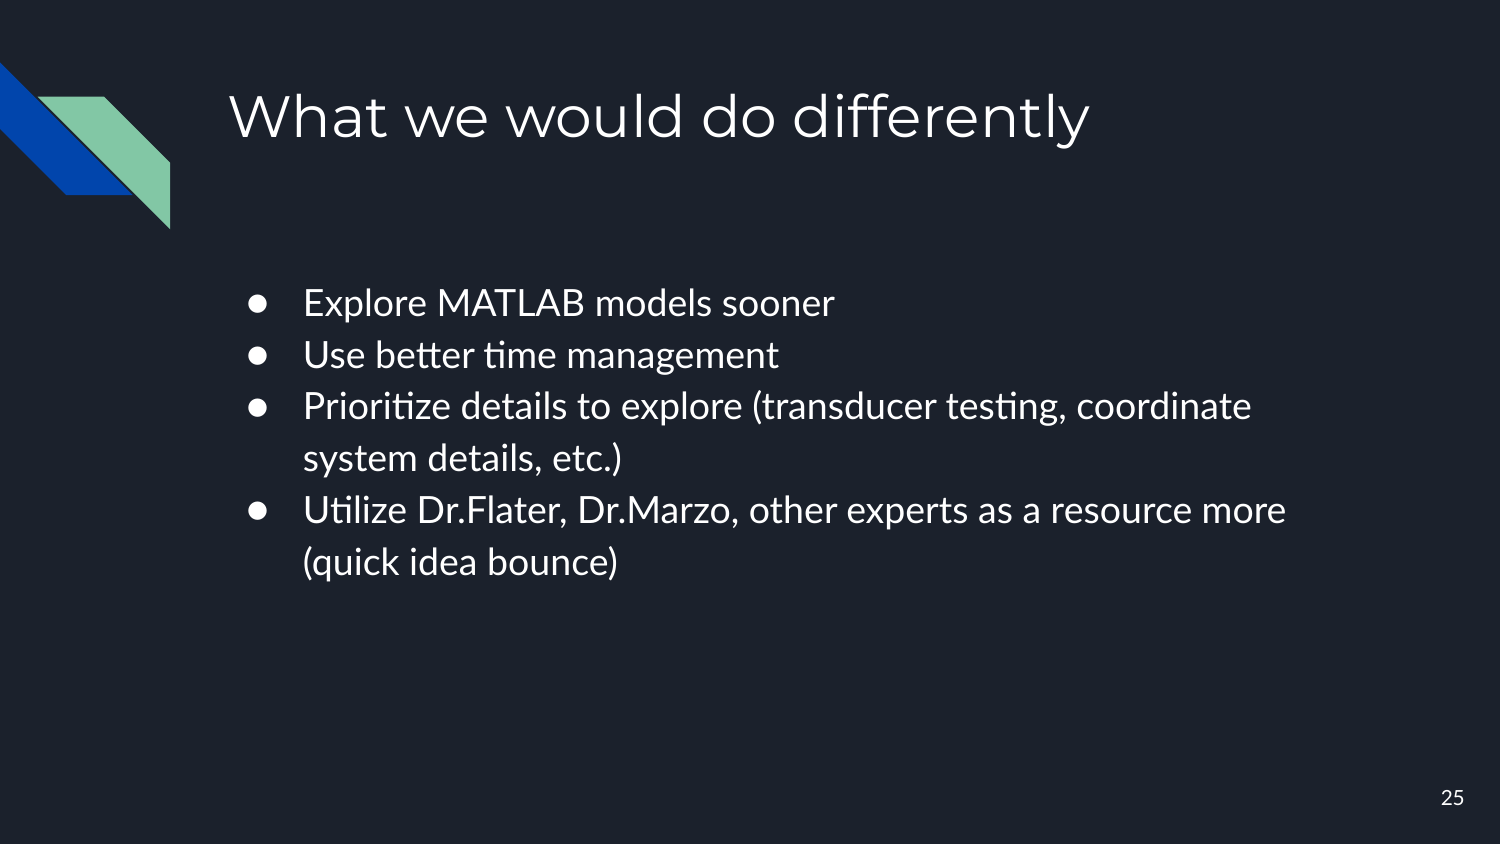

# What we would do differently
Explore MATLAB models sooner
Use better time management
Prioritize details to explore (transducer testing, coordinate system details, etc.)
Utilize Dr.Flater, Dr.Marzo, other experts as a resource more (quick idea bounce)
25